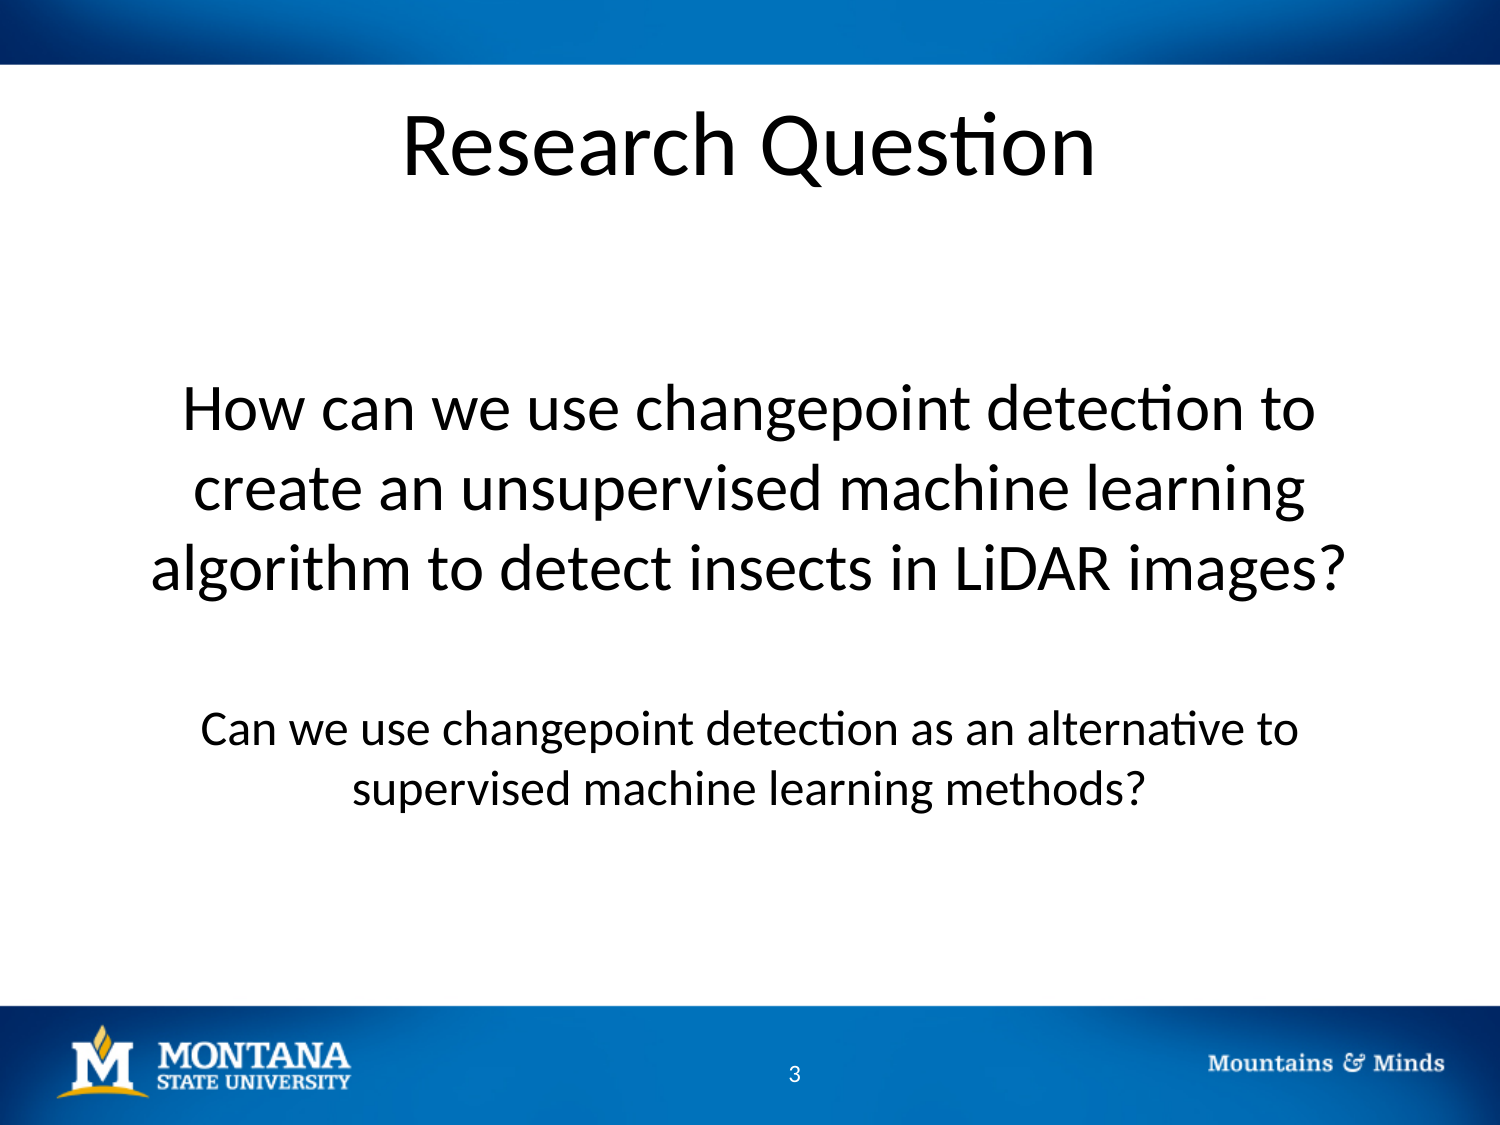

# Research Question

How can we use changepoint detection to create an unsupervised machine learning algorithm to detect insects in LiDAR images?

Can we use changepoint detection as an alternative to supervised machine learning methods?
3